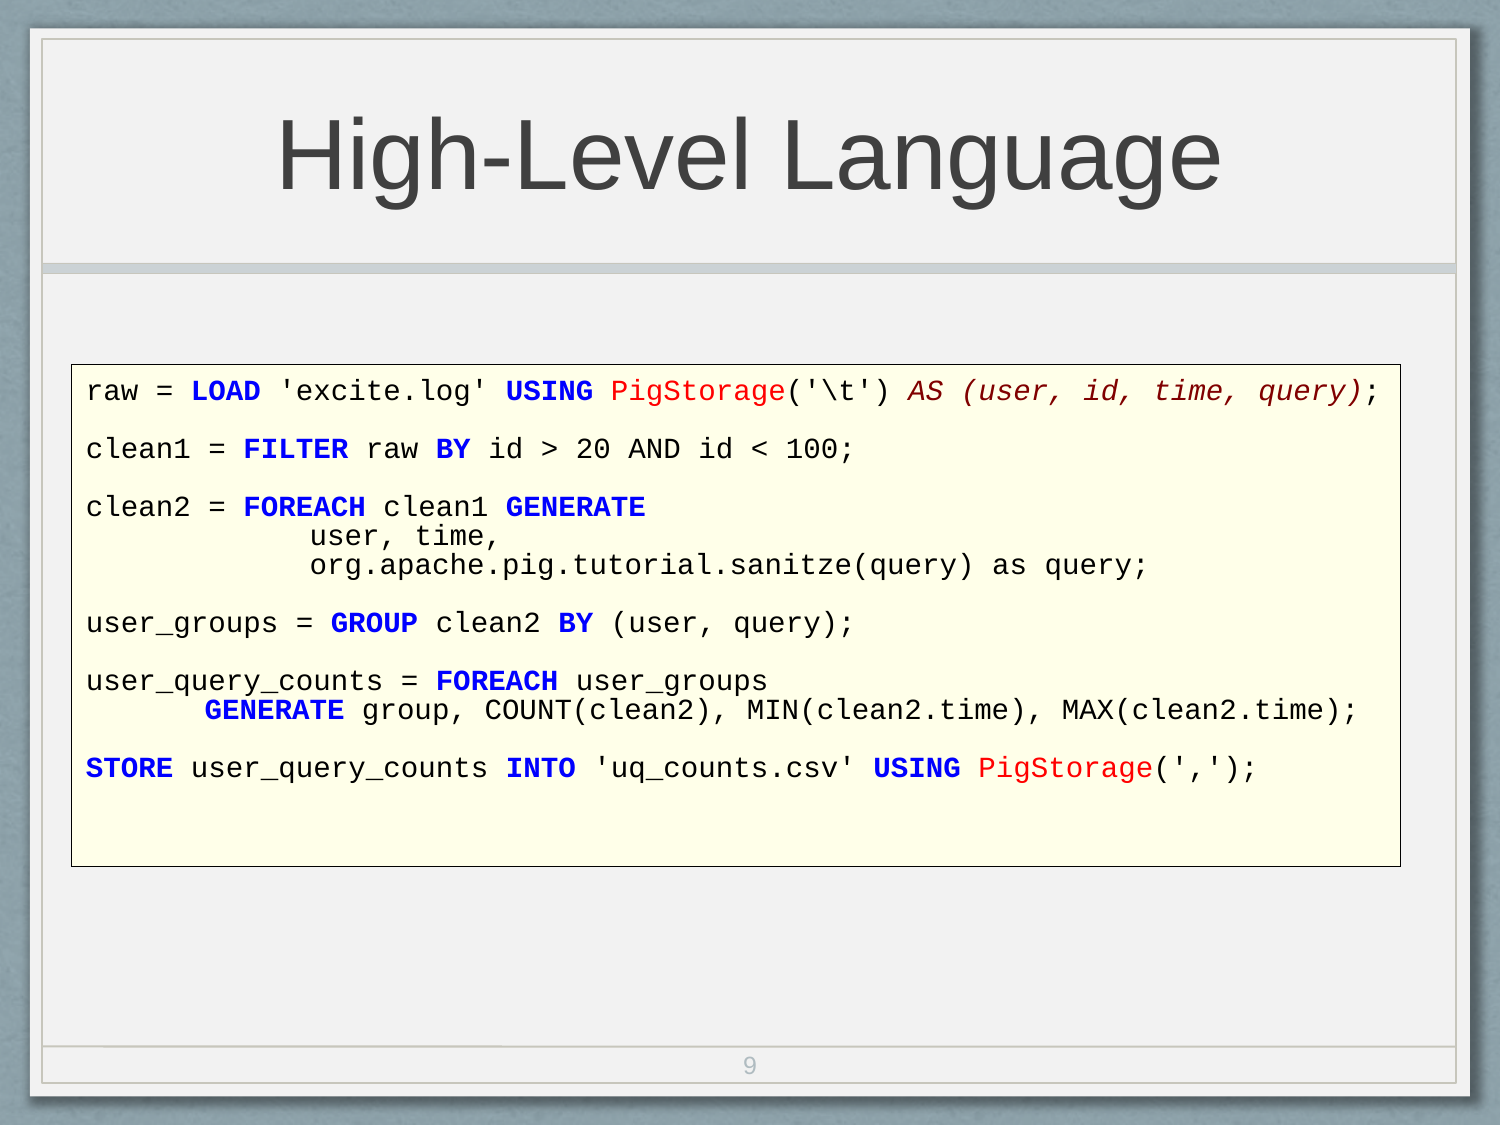

# High-Level Language
raw = LOAD 'excite.log' USING PigStorage('\t') AS (user, id, time, query);

clean1 = FILTER raw BY id > 20 AND id < 100;

clean2 = FOREACH clean1 GENERATE
	      user, time,
	      org.apache.pig.tutorial.sanitze(query) as query;

user_groups = GROUP clean2 BY (user, query);

user_query_counts = FOREACH user_groups
	GENERATE group, COUNT(clean2), MIN(clean2.time), MAX(clean2.time);

STORE user_query_counts INTO 'uq_counts.csv' USING PigStorage(',');

9